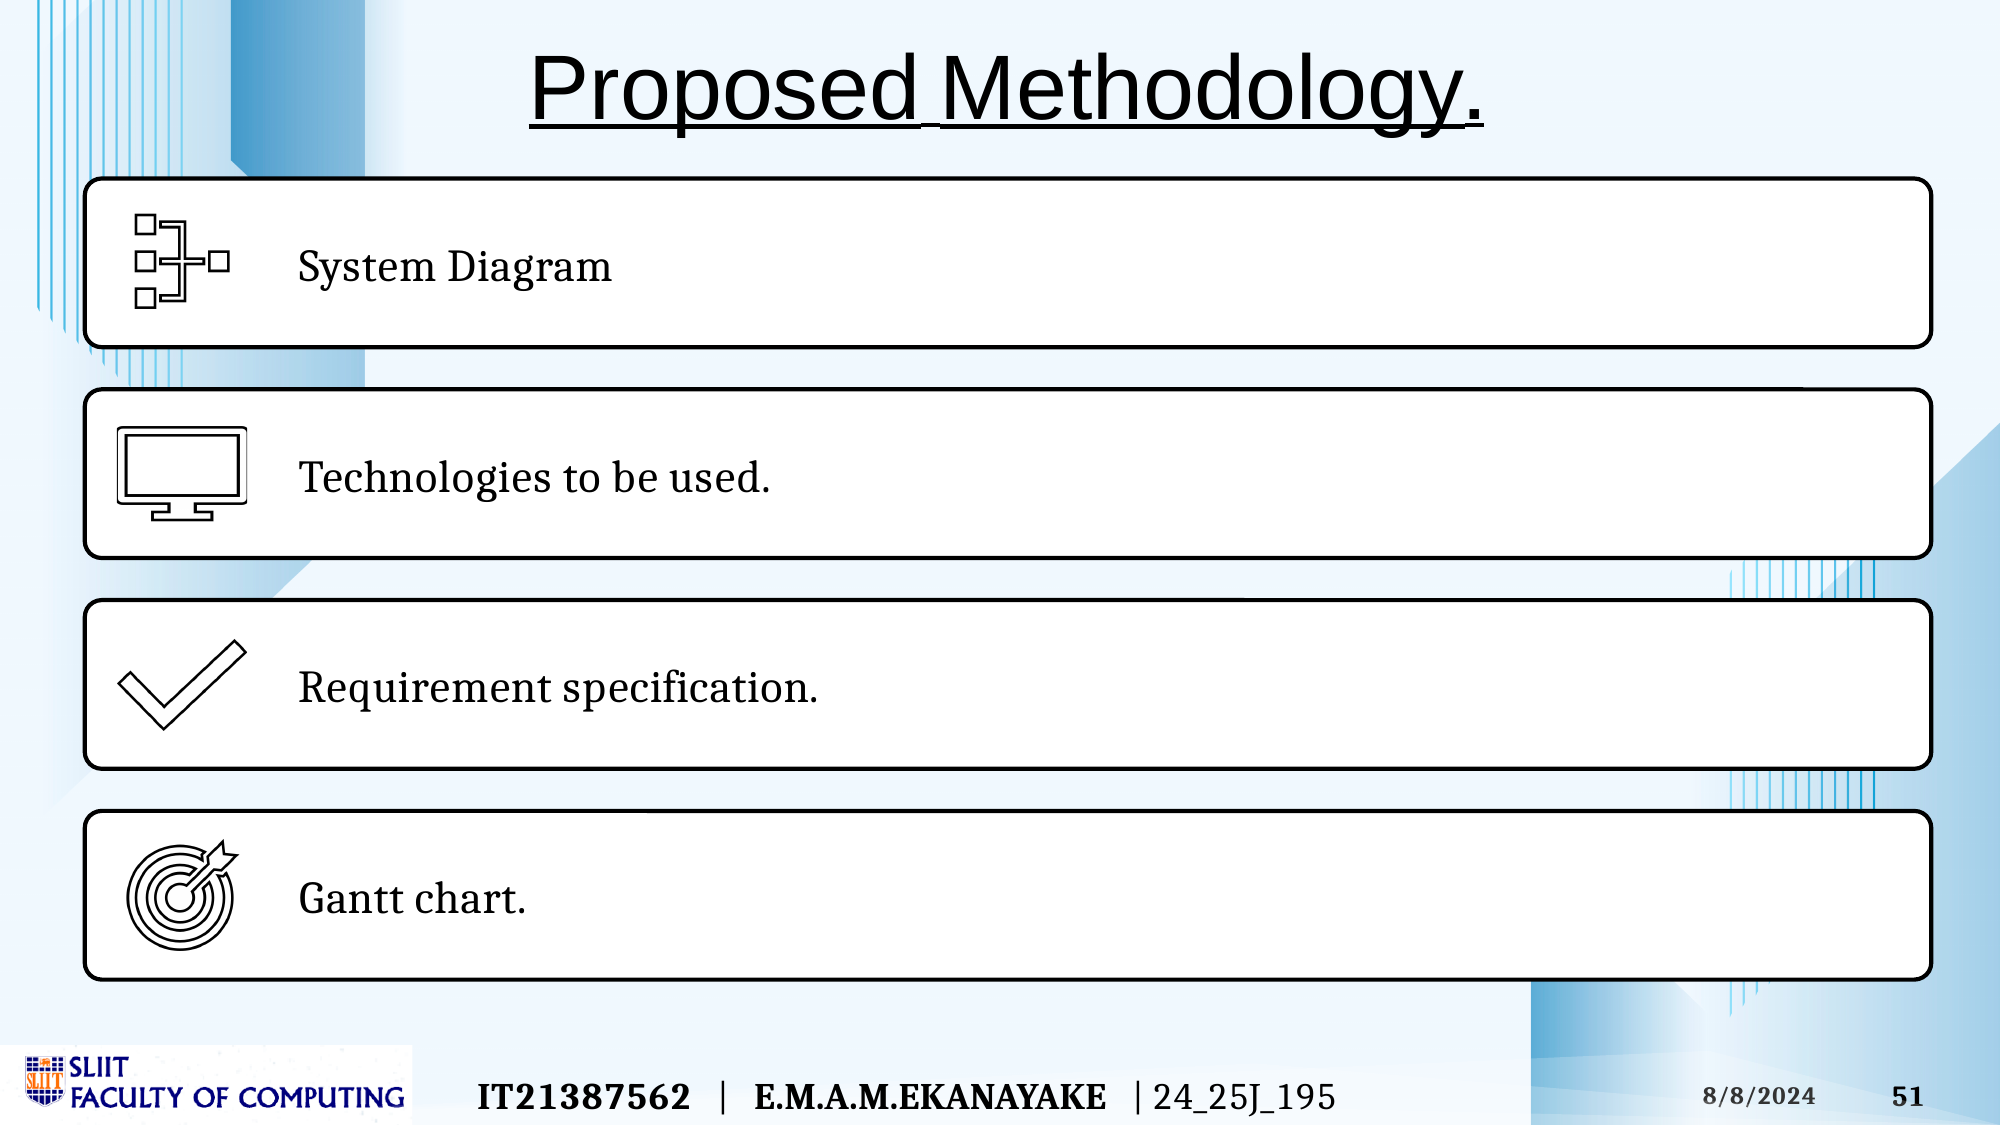

# Proposed Methodology.
System Diagram
Technologies to be used.
Requirement specification.
Gantt chart.
IT21387562   |   E.M.A.M.EKANAYAKE   | 24_25J_195